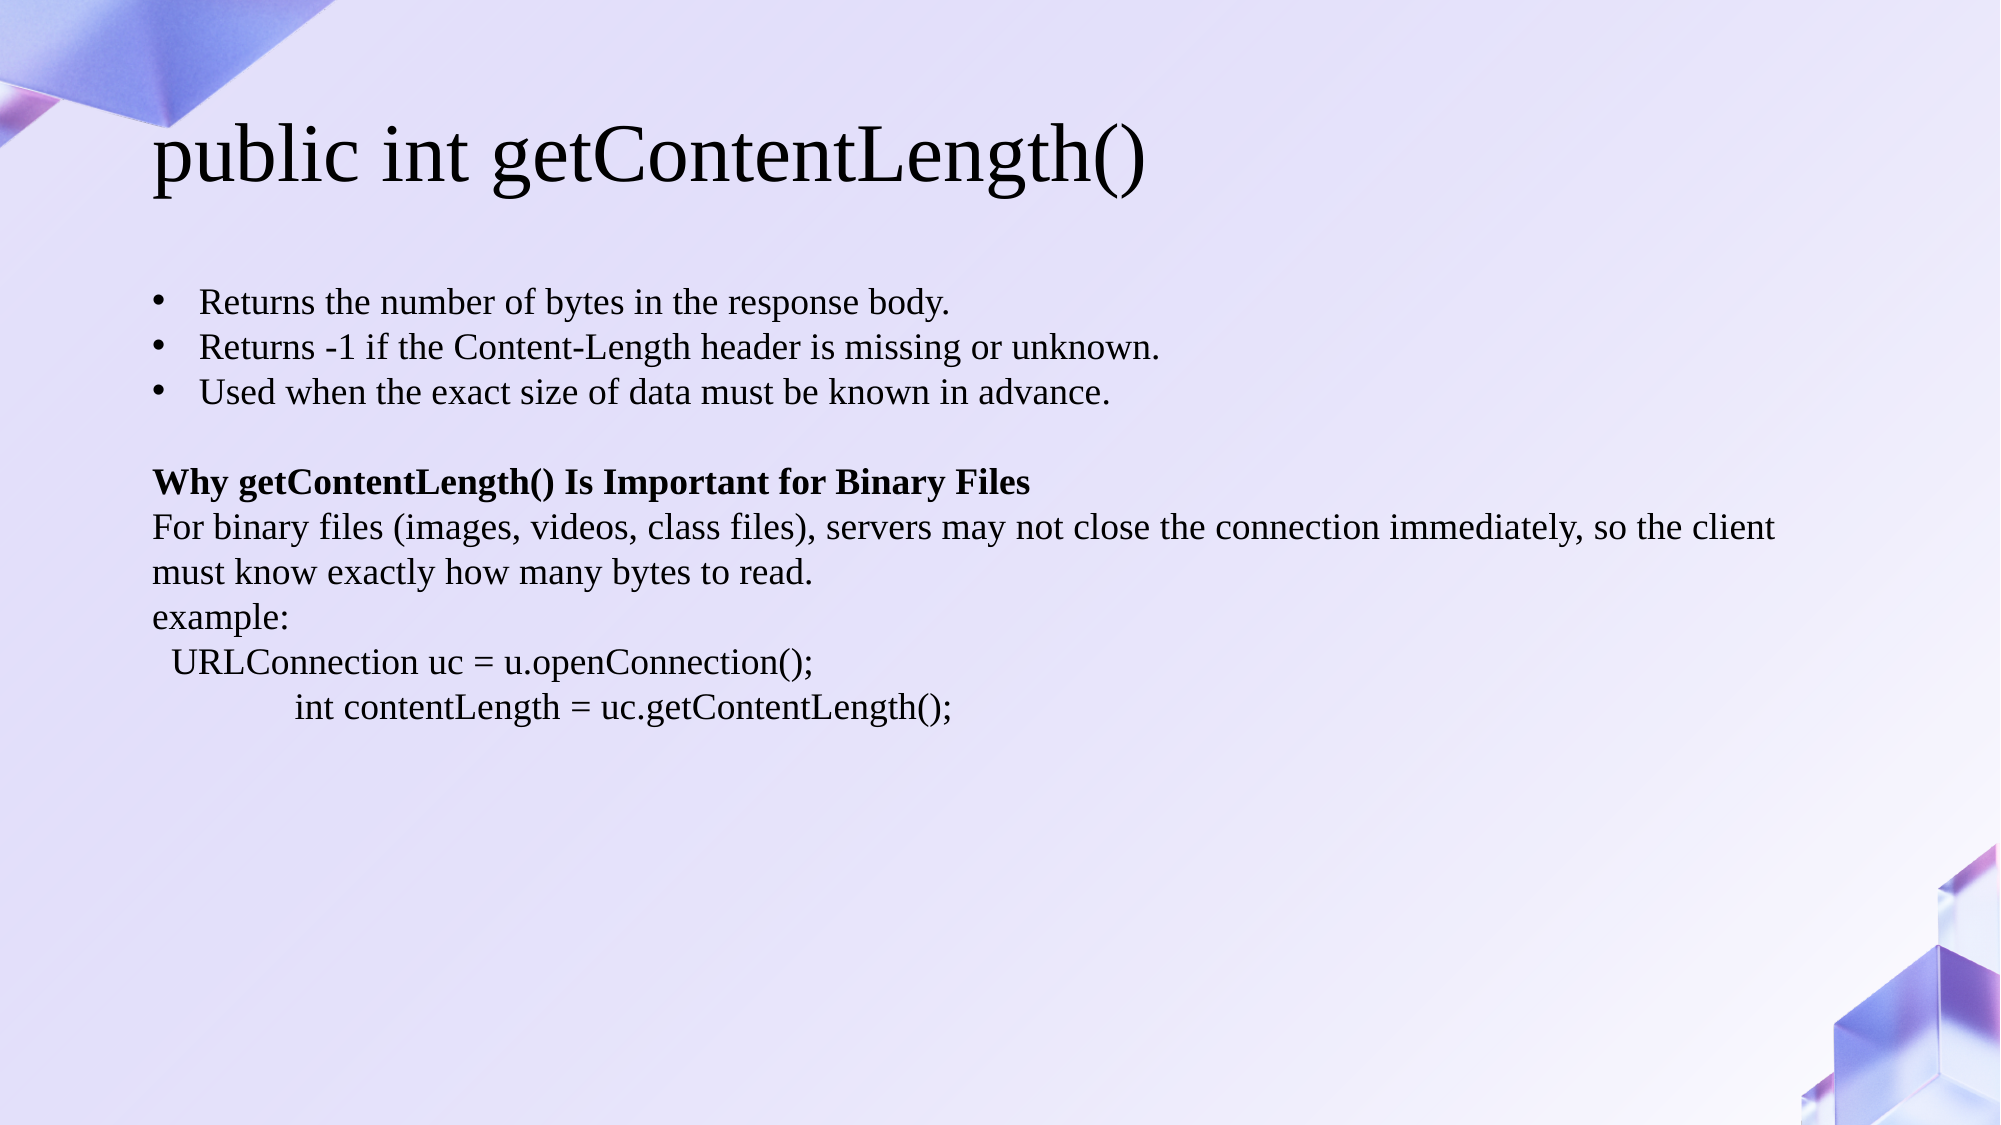

public int getContentLength()
Returns the number of bytes in the response body.
Returns -1 if the Content-Length header is missing or unknown.
Used when the exact size of data must be known in advance.

Why getContentLength() Is Important for Binary Files
For binary files (images, videos, class files), servers may not close the connection immediately, so the client must know exactly how many bytes to read.
example:
  URLConnection uc = u.openConnection();
               int contentLength = uc.getContentLength();